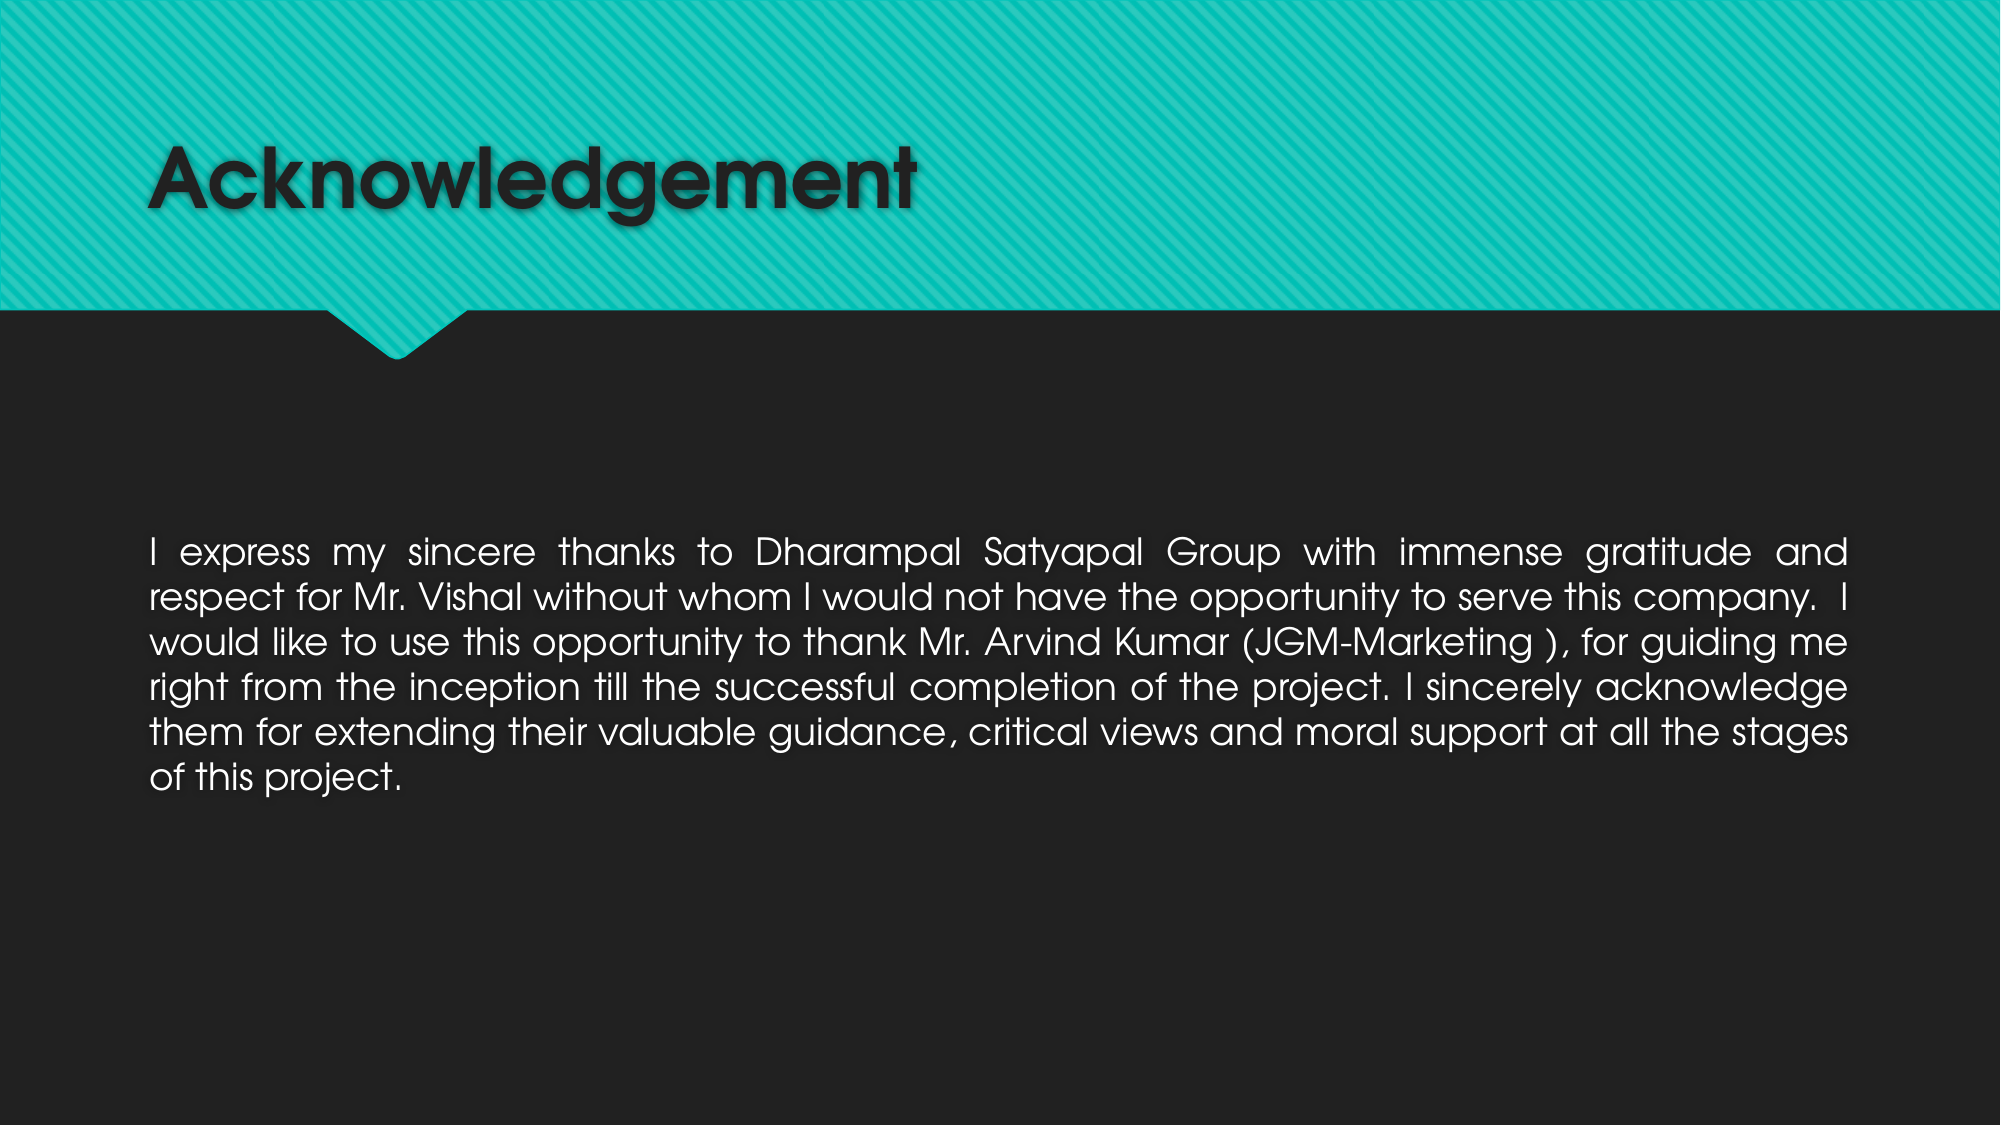

# Acknowledgement
I express my sincere thanks to Dharampal Satyapal Group with immense gratitude and respect for Mr. Vishal without whom I would not have the opportunity to serve this company.  I would like to use this opportunity to thank Mr. Arvind Kumar (JGM-Marketing ), for guiding me right from the inception till the successful completion of the project. I sincerely acknowledge them for extending their valuable guidance, critical views and moral support at all the stages of this project.